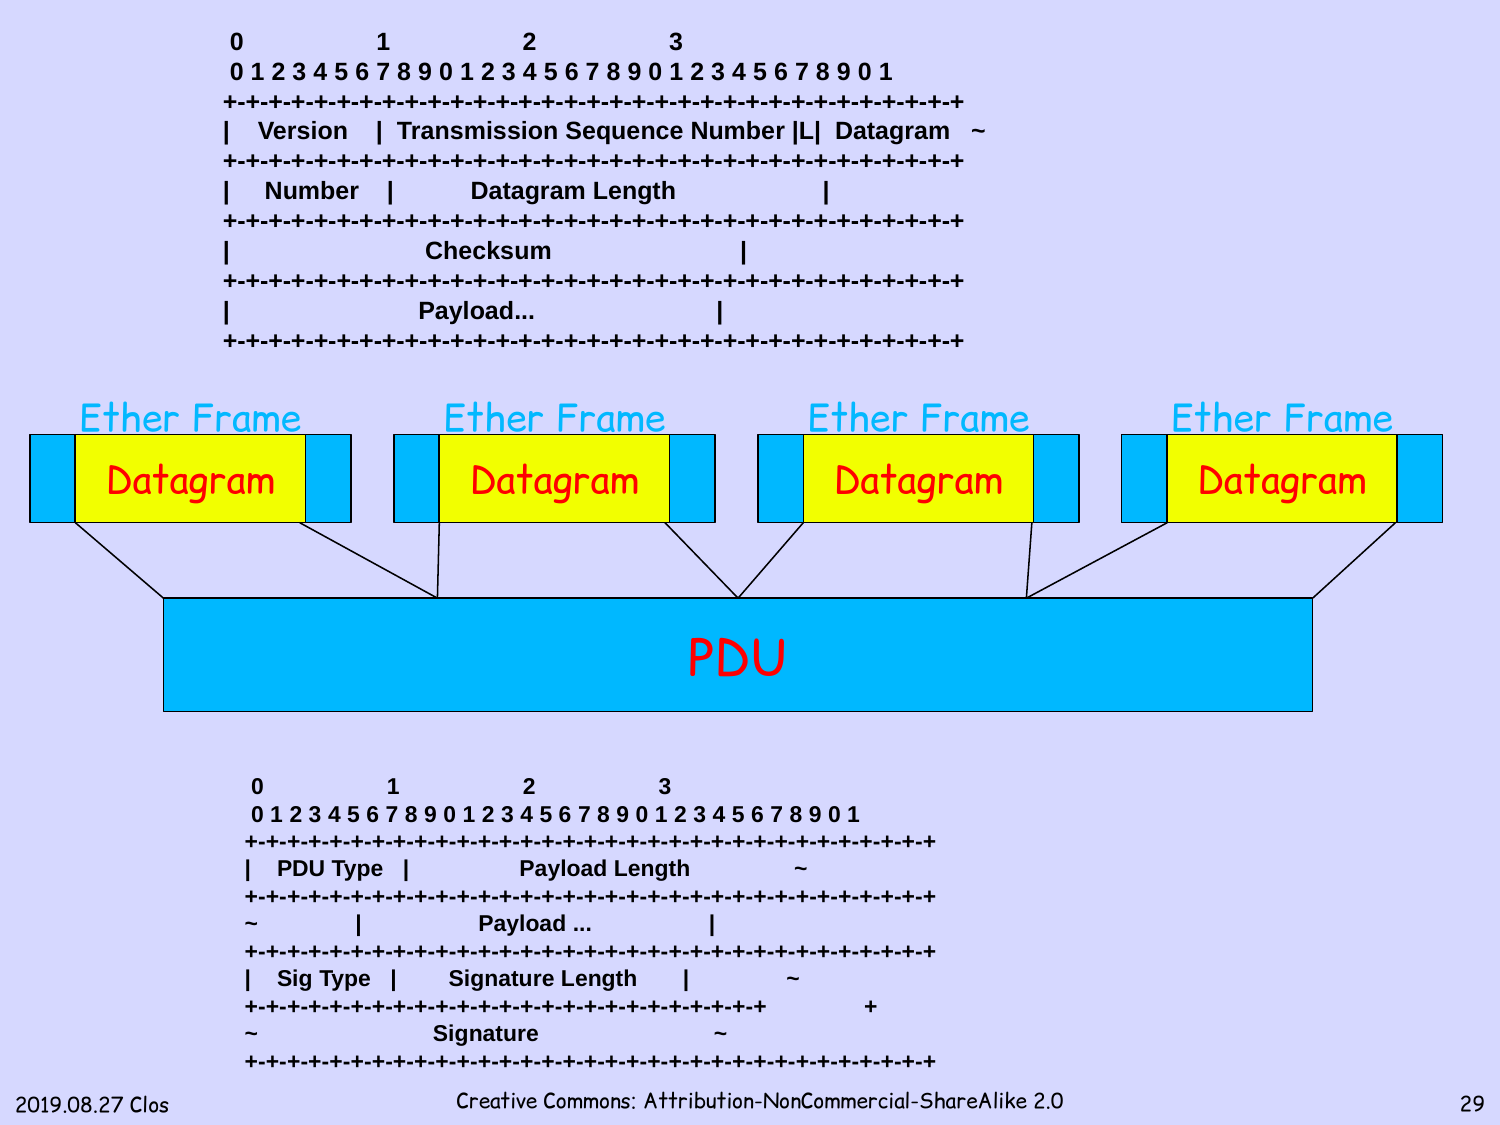

0                   1                   2                   3
 0 1 2 3 4 5 6 7 8 9 0 1 2 3 4 5 6 7 8 9 0 1 2 3 4 5 6 7 8 9 0 1
+-+-+-+-+-+-+-+-+-+-+-+-+-+-+-+-+-+-+-+-+-+-+-+-+-+-+-+-+-+-+-+-+
|    Version    |  Transmission Sequence Number |L|  Datagram   ~
+-+-+-+-+-+-+-+-+-+-+-+-+-+-+-+-+-+-+-+-+-+-+-+-+-+-+-+-+-+-+-+-+
|     Number    |           Datagram Length                     |
+-+-+-+-+-+-+-+-+-+-+-+-+-+-+-+-+-+-+-+-+-+-+-+-+-+-+-+-+-+-+-+-+
|                            Checksum                           |
+-+-+-+-+-+-+-+-+-+-+-+-+-+-+-+-+-+-+-+-+-+-+-+-+-+-+-+-+-+-+-+-+
|                           Payload...                          |
+-+-+-+-+-+-+-+-+-+-+-+-+-+-+-+-+-+-+-+-+-+-+-+-+-+-+-+-+-+-+-+-+
Ether Frame

Datagram
Ether Frame

Datagram
Ether Frame

Datagram
Ether Frame

Datagram
PDU
 0                   1                   2                   3
 0 1 2 3 4 5 6 7 8 9 0 1 2 3 4 5 6 7 8 9 0 1 2 3 4 5 6 7 8 9 0 1
+-+-+-+-+-+-+-+-+-+-+-+-+-+-+-+-+-+-+-+-+-+-+-+-+-+-+-+-+-+-+-+-+
|    PDU Type   |                 Payload Length                ~
+-+-+-+-+-+-+-+-+-+-+-+-+-+-+-+-+-+-+-+-+-+-+-+-+-+-+-+-+-+-+-+-+
~               |                  Payload ...                  |
+-+-+-+-+-+-+-+-+-+-+-+-+-+-+-+-+-+-+-+-+-+-+-+-+-+-+-+-+-+-+-+-+
|    Sig Type   |        Signature Length       |               ~
+-+-+-+-+-+-+-+-+-+-+-+-+-+-+-+-+-+-+-+-+-+-+-+-+               +
~                           Signature                           ~
+-+-+-+-+-+-+-+-+-+-+-+-+-+-+-+-+-+-+-+-+-+-+-+-+-+-+-+-+-+-+-+-+
29
2019.08.27 Clos
Creative Commons: Attribution-NonCommercial-ShareAlike 2.0